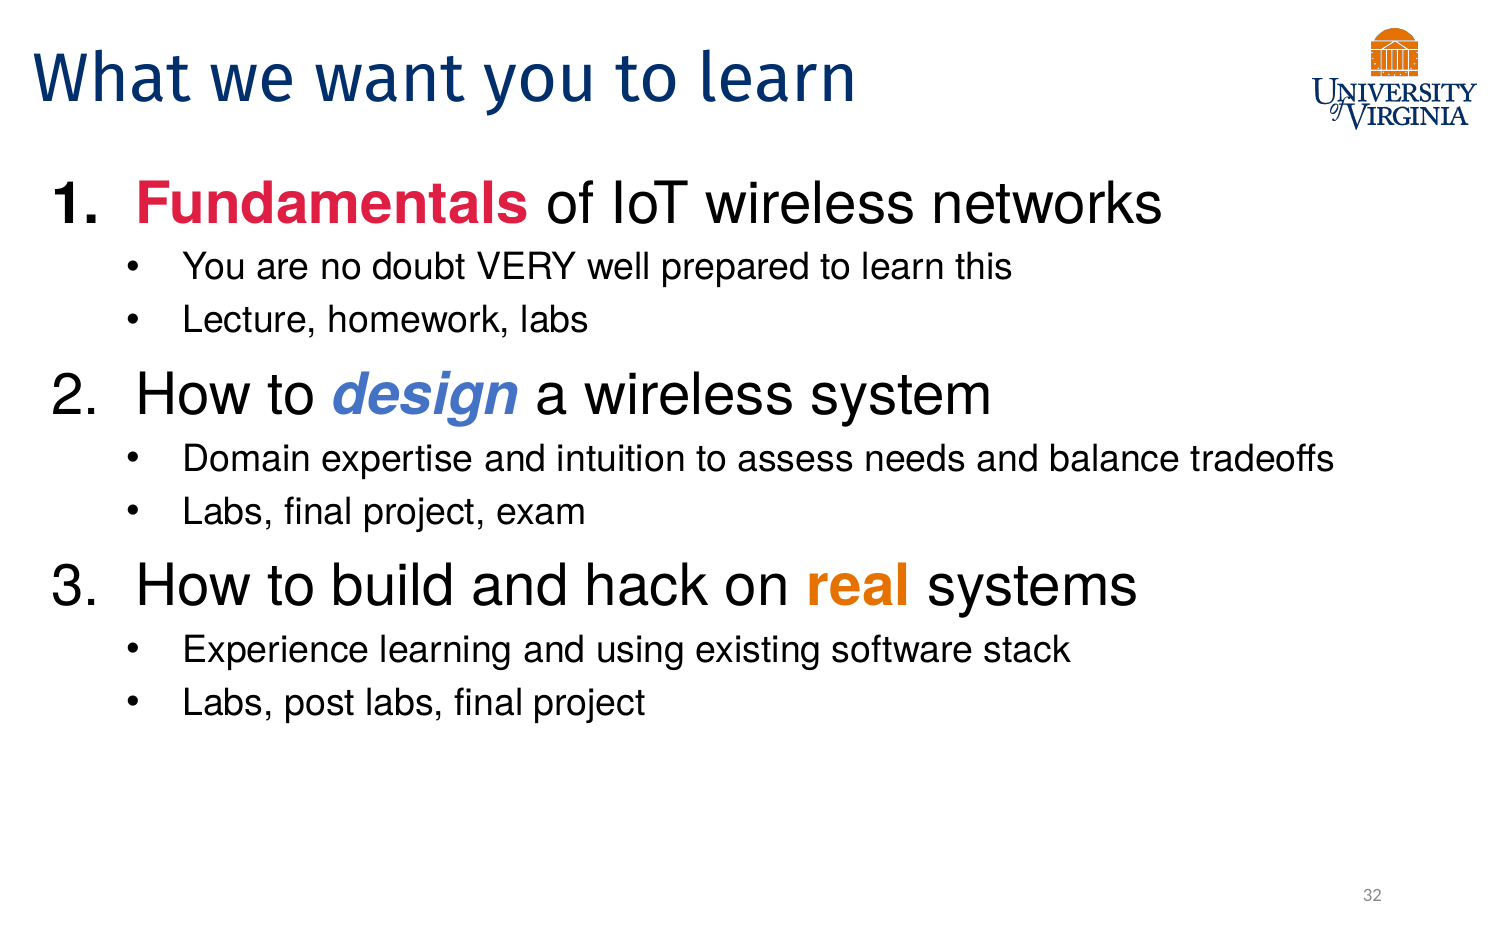

# What we want you to learn
Fundamentals of IoT wireless networks
You are no doubt VERY well prepared to learn this
Lecture, homework, labs
How to design a wireless system
Domain expertise and intuition to assess needs and balance tradeoffs
Labs, final project, exam
How to build and hack on real systems
Experience learning and using existing software stack
Labs, post labs, final project
32